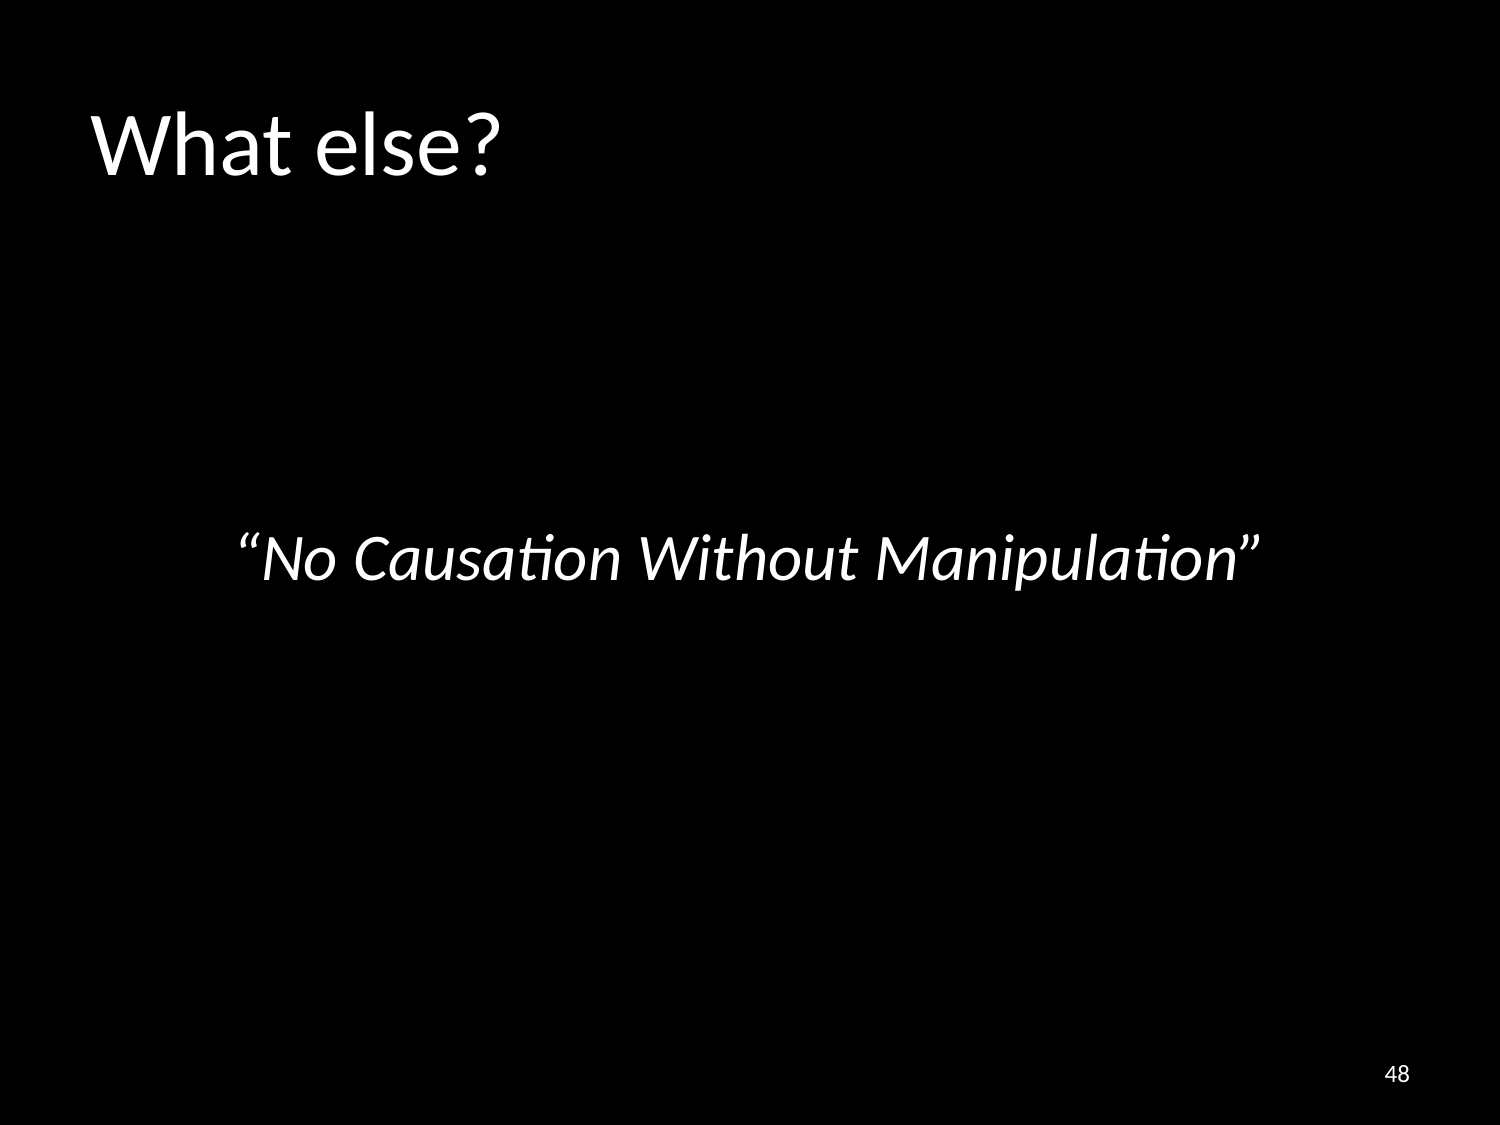

# What else?
“No Causation Without Manipulation”
48